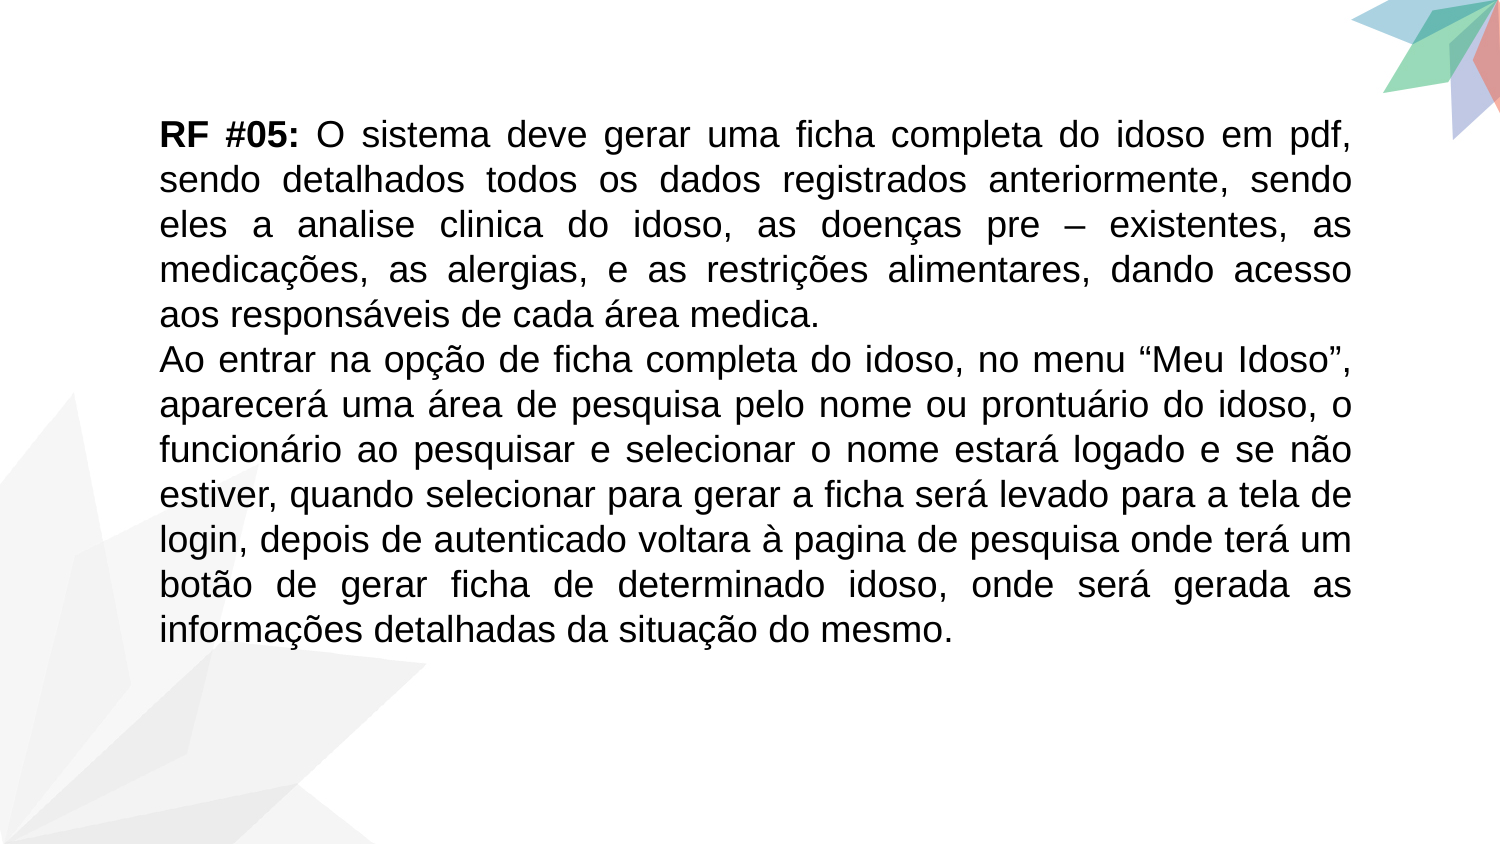

RF #05: O sistema deve gerar uma ficha completa do idoso em pdf, sendo detalhados todos os dados registrados anteriormente, sendo eles a analise clinica do idoso, as doenças pre – existentes, as medicações, as alergias, e as restrições alimentares, dando acesso aos responsáveis de cada área medica.
Ao entrar na opção de ficha completa do idoso, no menu “Meu Idoso”, aparecerá uma área de pesquisa pelo nome ou prontuário do idoso, o funcionário ao pesquisar e selecionar o nome estará logado e se não estiver, quando selecionar para gerar a ficha será levado para a tela de login, depois de autenticado voltara à pagina de pesquisa onde terá um botão de gerar ficha de determinado idoso, onde será gerada as informações detalhadas da situação do mesmo.